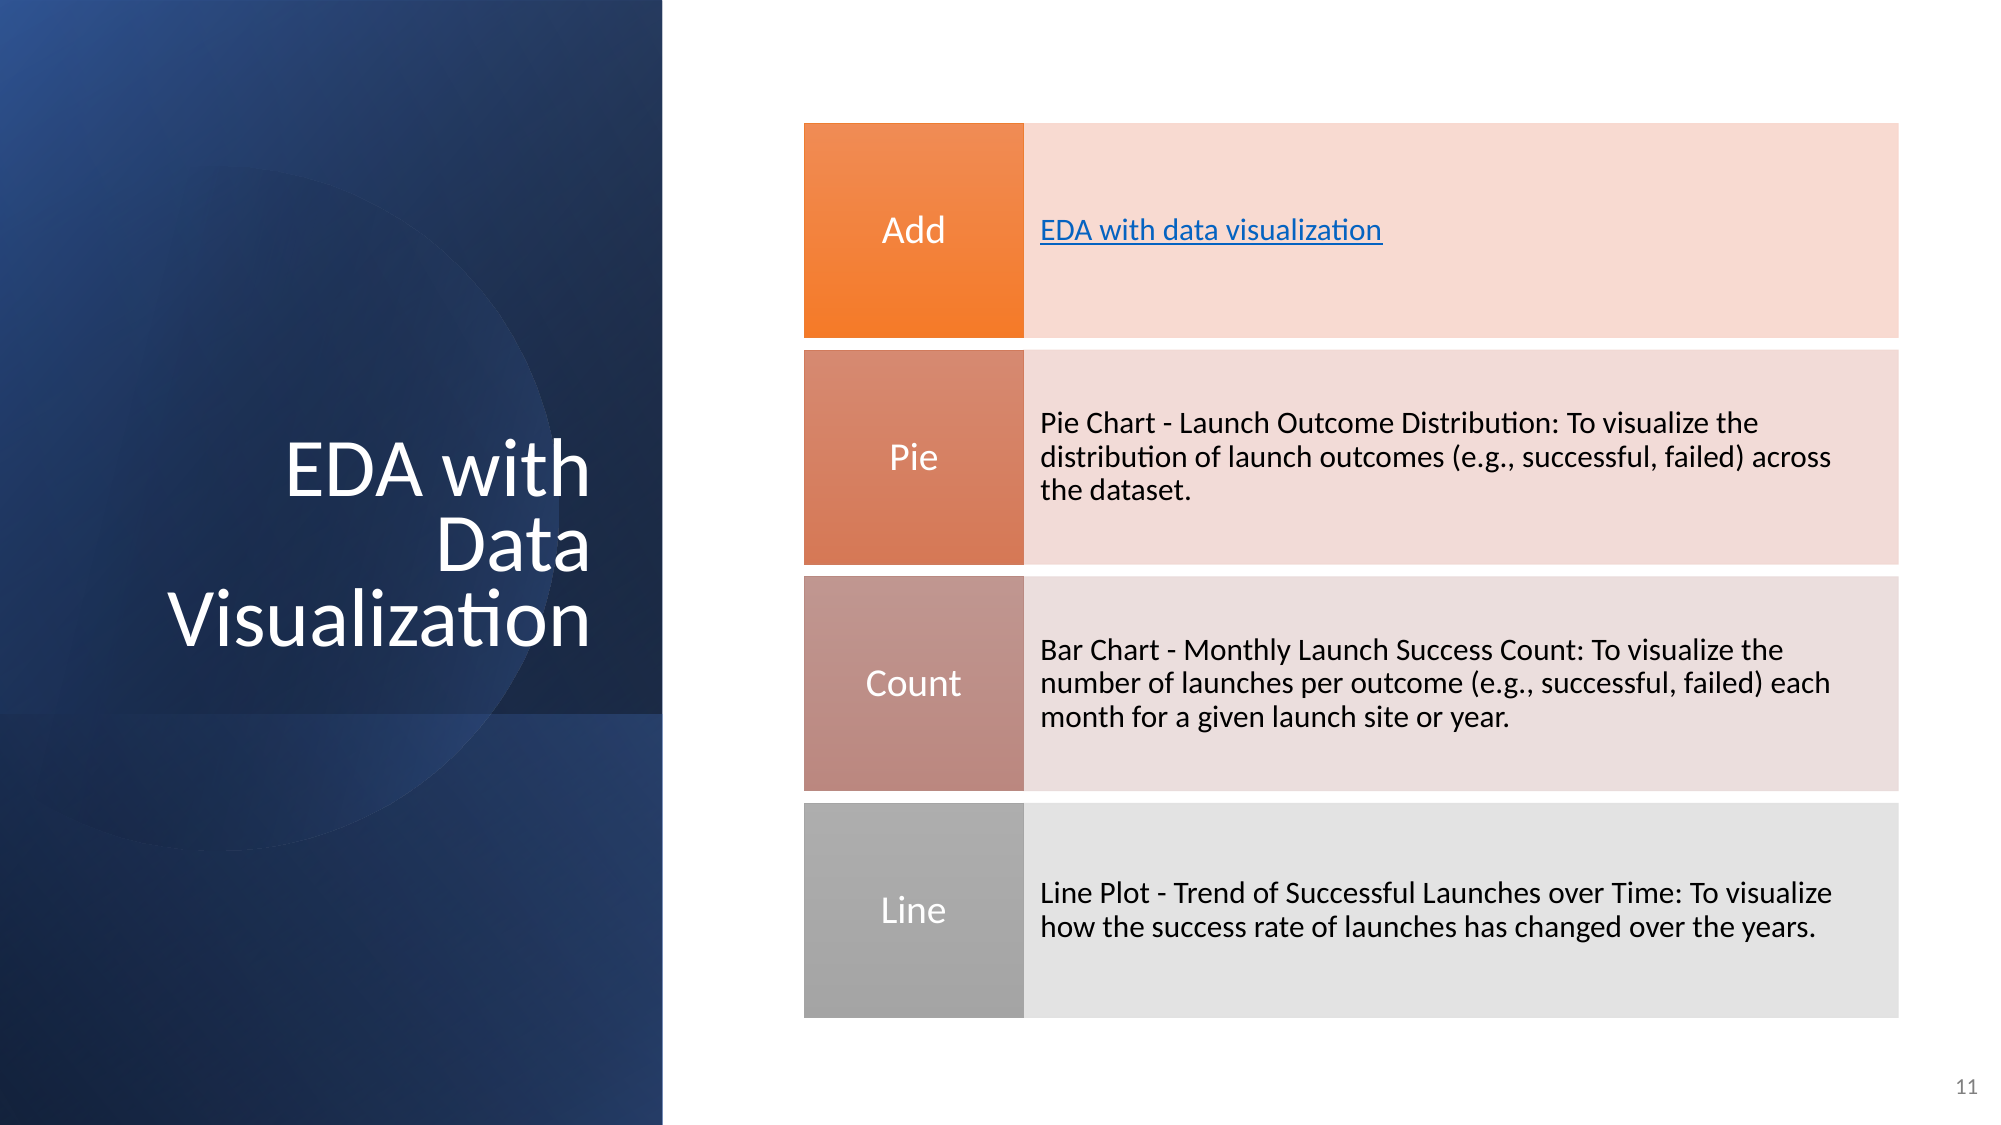

EDA with data visualization
Add
Pie Chart - Launch Outcome Distribution: To visualize the distribution of launch outcomes (e.g., successful, failed) across the dataset.
Pie
Bar Chart - Monthly Launch Success Count: To visualize the number of launches per outcome (e.g., successful, failed) each month for a given launch site or year.
Count
Line Plot - Trend of Successful Launches over Time: To visualize how the success rate of launches has changed over the years.
Line

EDA with Data Visualization

11